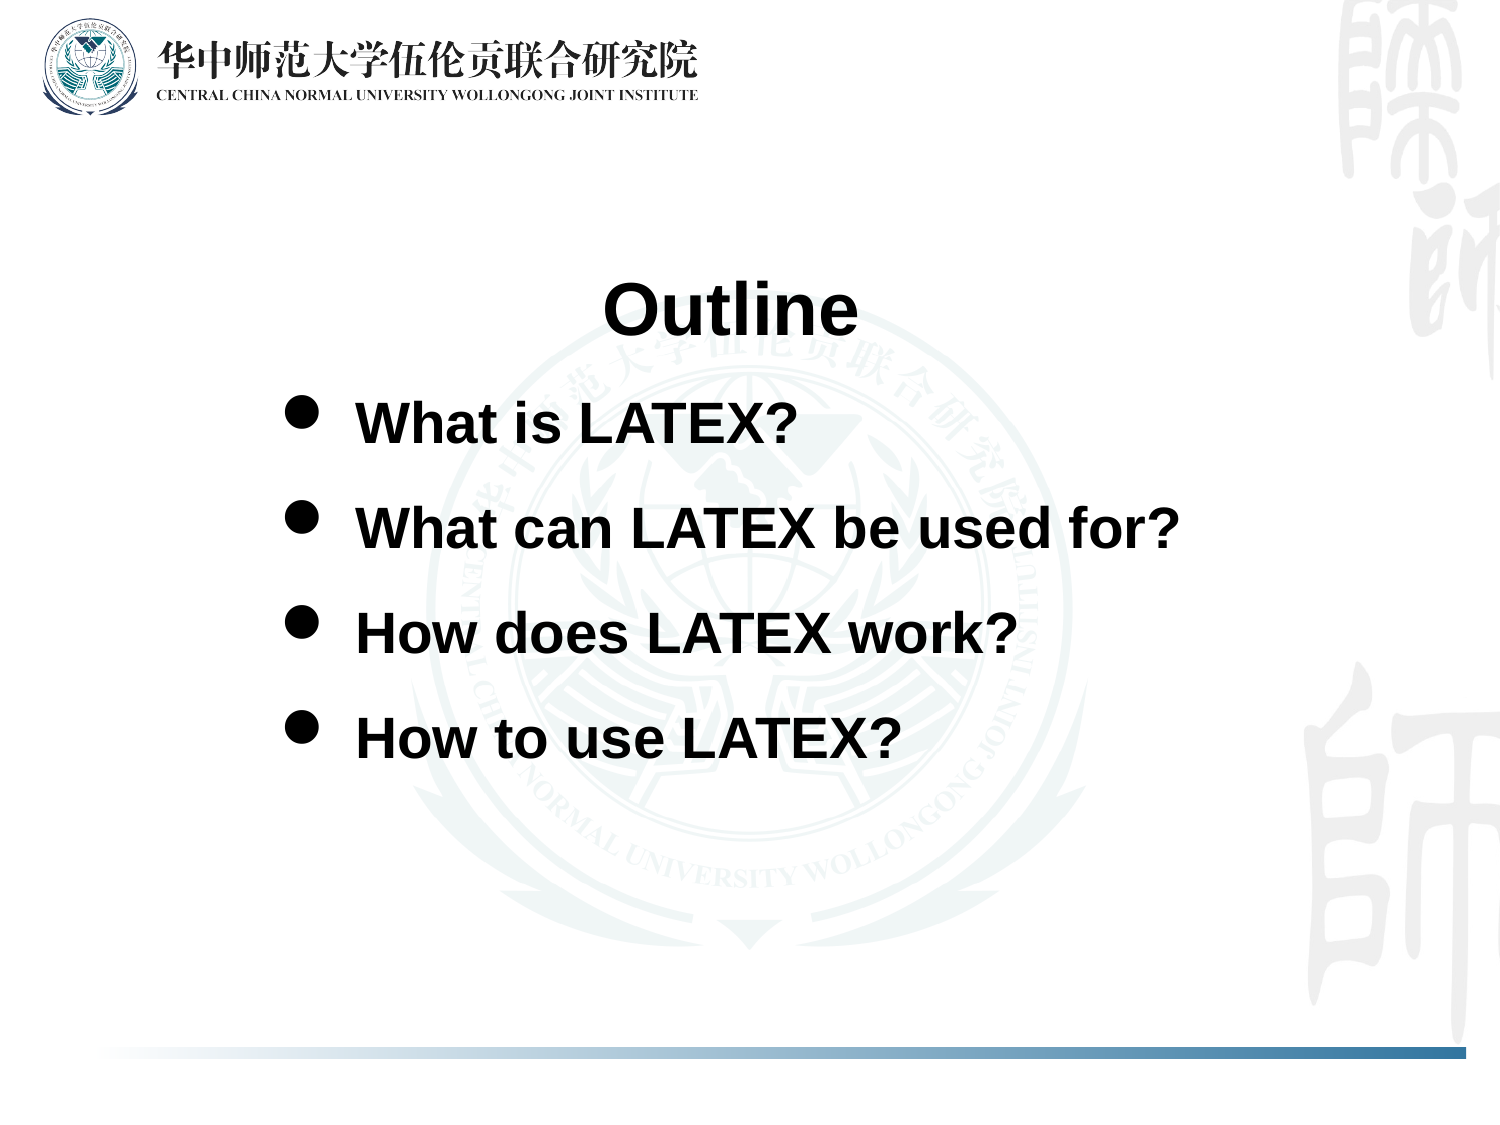

Outline
What is LATEX?
What can LATEX be used for?
How does LATEX work?
How to use LATEX?